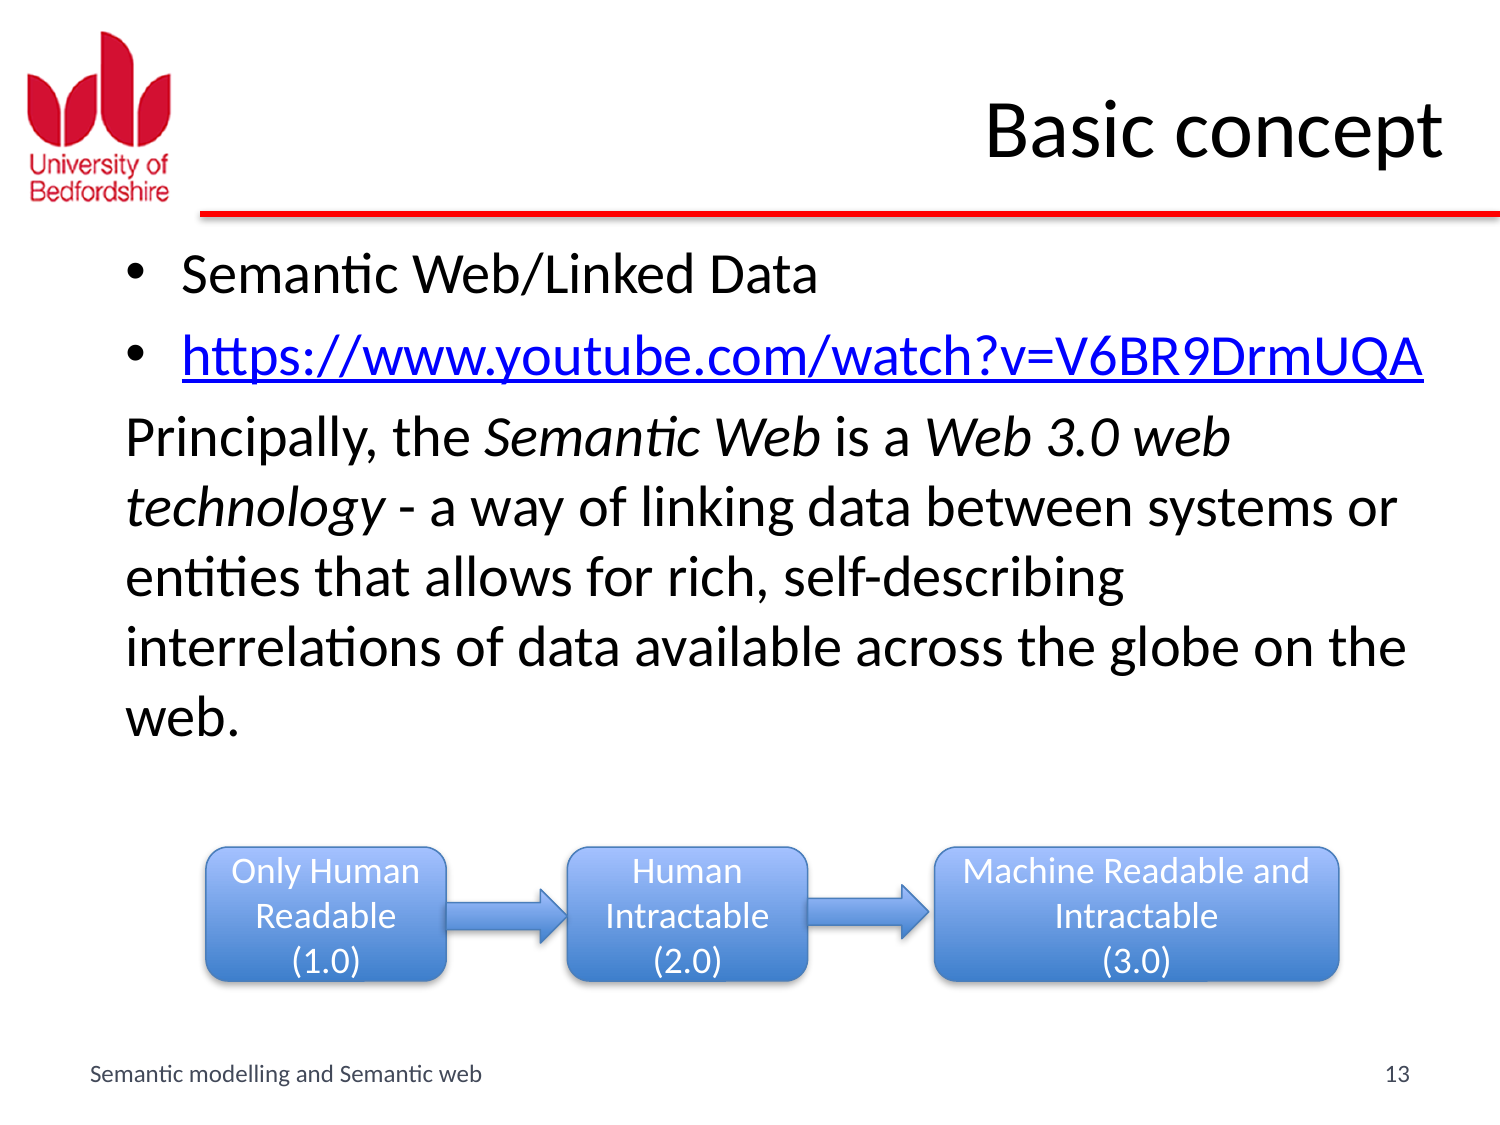

# Basic concept
Semantic Web/Linked Data
https://www.youtube.com/watch?v=V6BR9DrmUQA
Principally, the Semantic Web is a Web 3.0 web technology - a way of linking data between systems or entities that allows for rich, self-describing interrelations of data available across the globe on the web.
Machine Readable and Intractable
(3.0)
Only Human Readable
(1.0)
Human Intractable
(2.0)

Semantic modelling and Semantic web
13